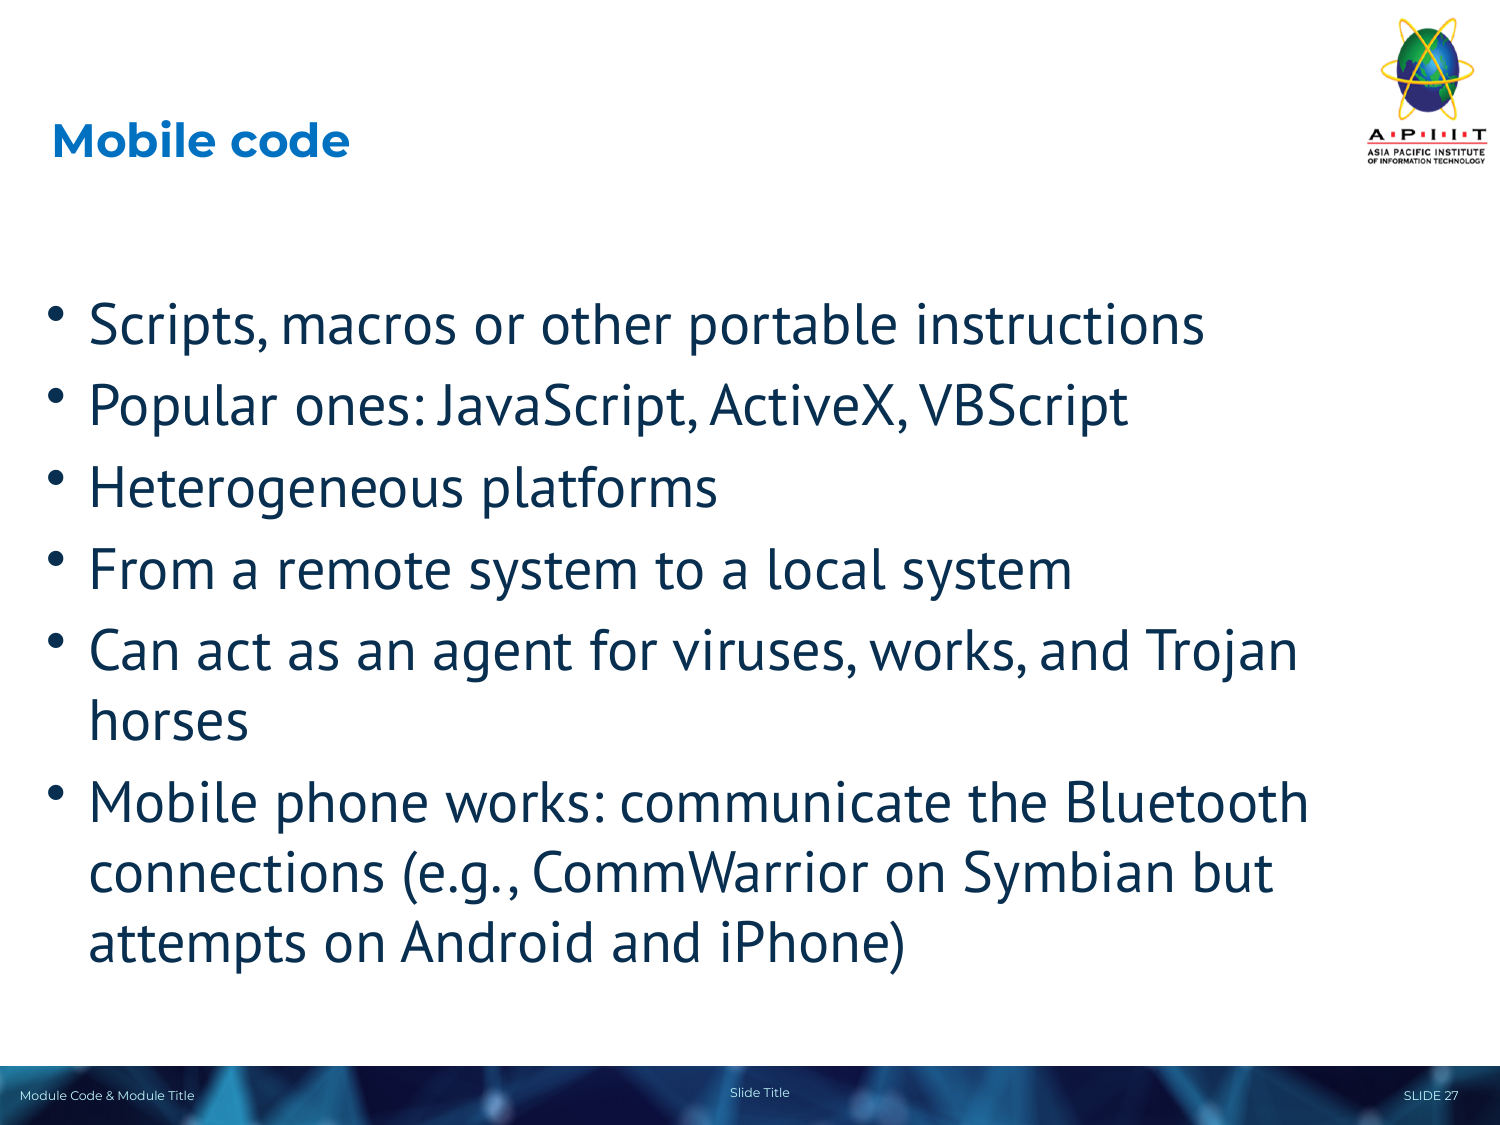

# Mobile code
Scripts, macros or other portable instructions
Popular ones: JavaScript, ActiveX, VBScript
Heterogeneous platforms
From a remote system to a local system
Can act as an agent for viruses, works, and Trojan horses
Mobile phone works: communicate the Bluetooth connections (e.g., CommWarrior on Symbian but attempts on Android and iPhone)